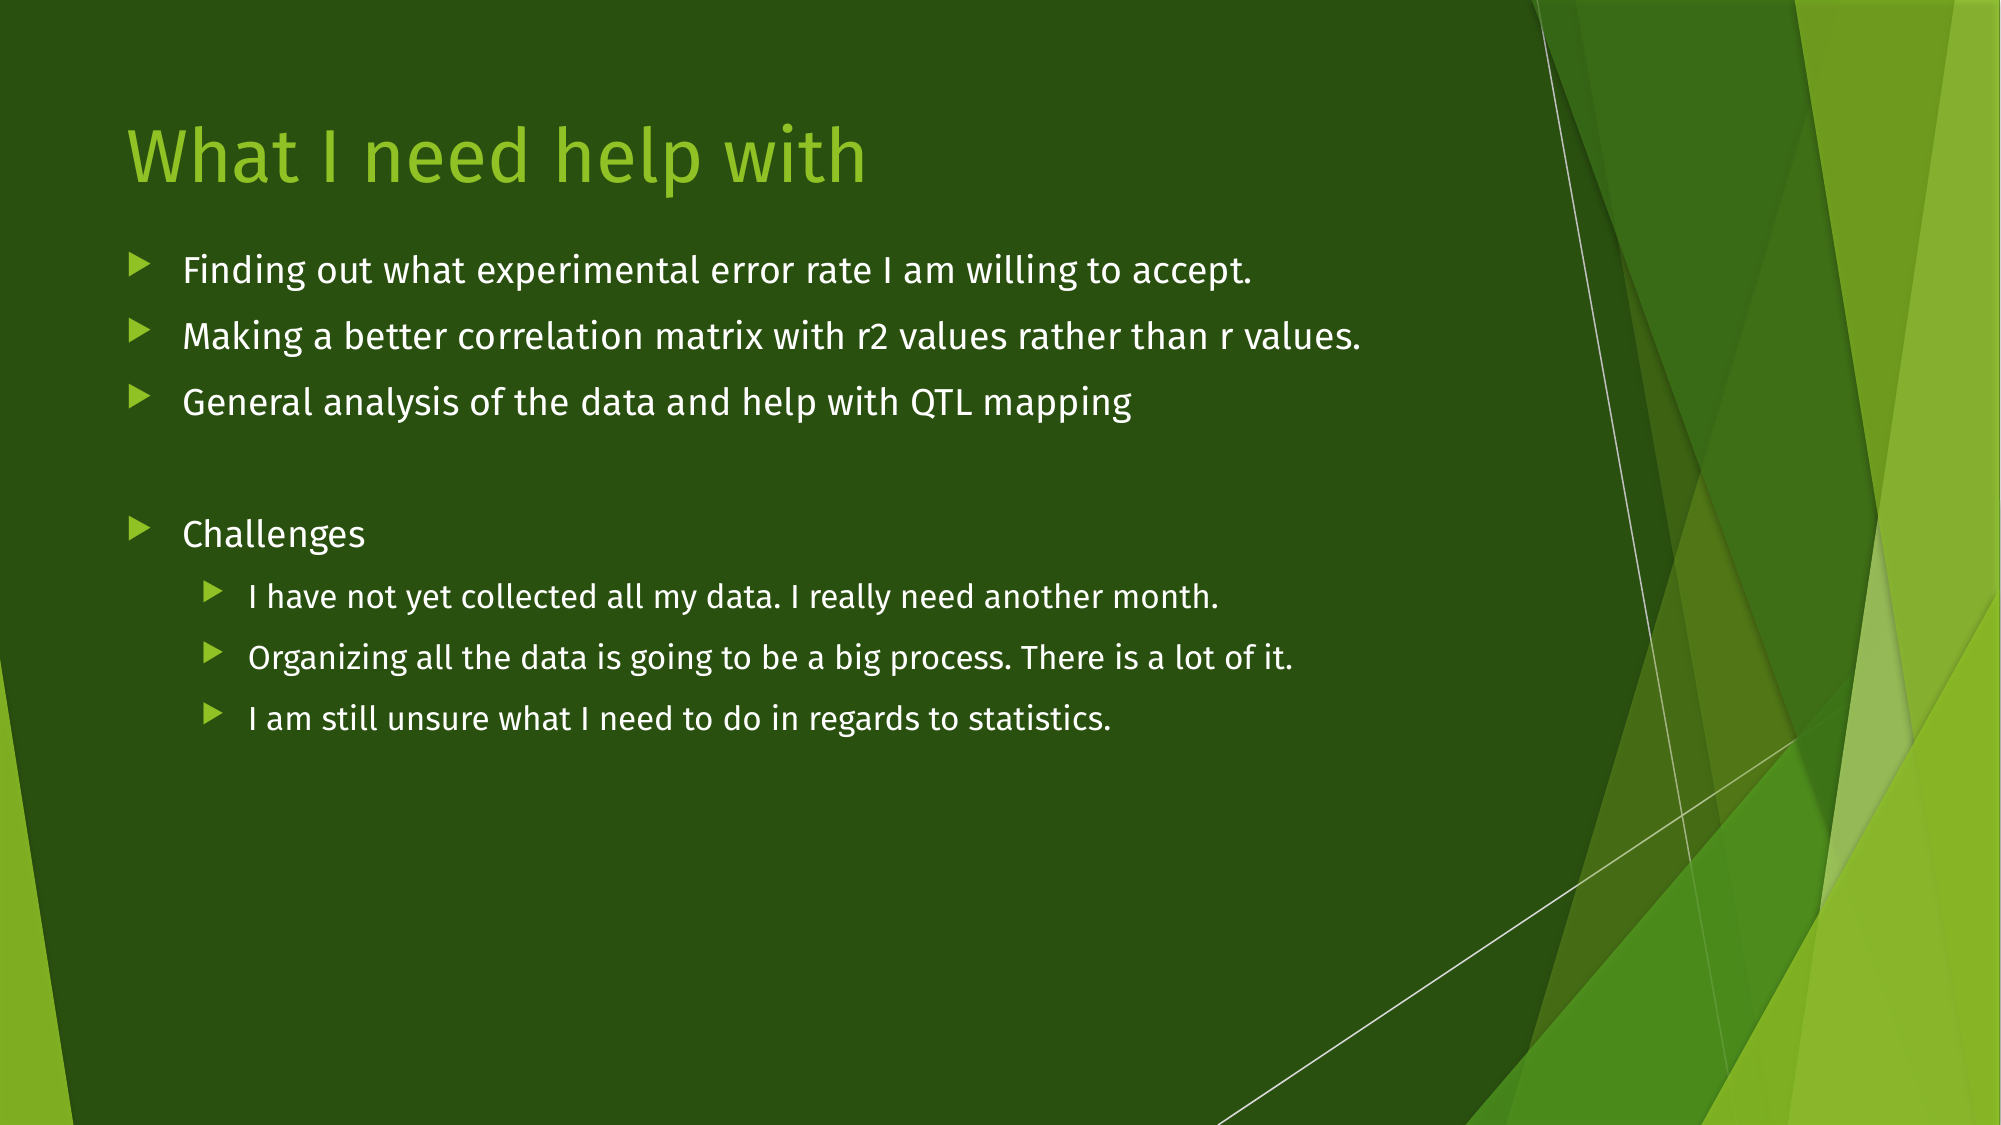

# What I need help with
Finding out what experimental error rate I am willing to accept.
Making a better correlation matrix with r2 values rather than r values.
General analysis of the data and help with QTL mapping

Challenges
I have not yet collected all my data. I really need another month.
Organizing all the data is going to be a big process. There is a lot of it.
I am still unsure what I need to do in regards to statistics.